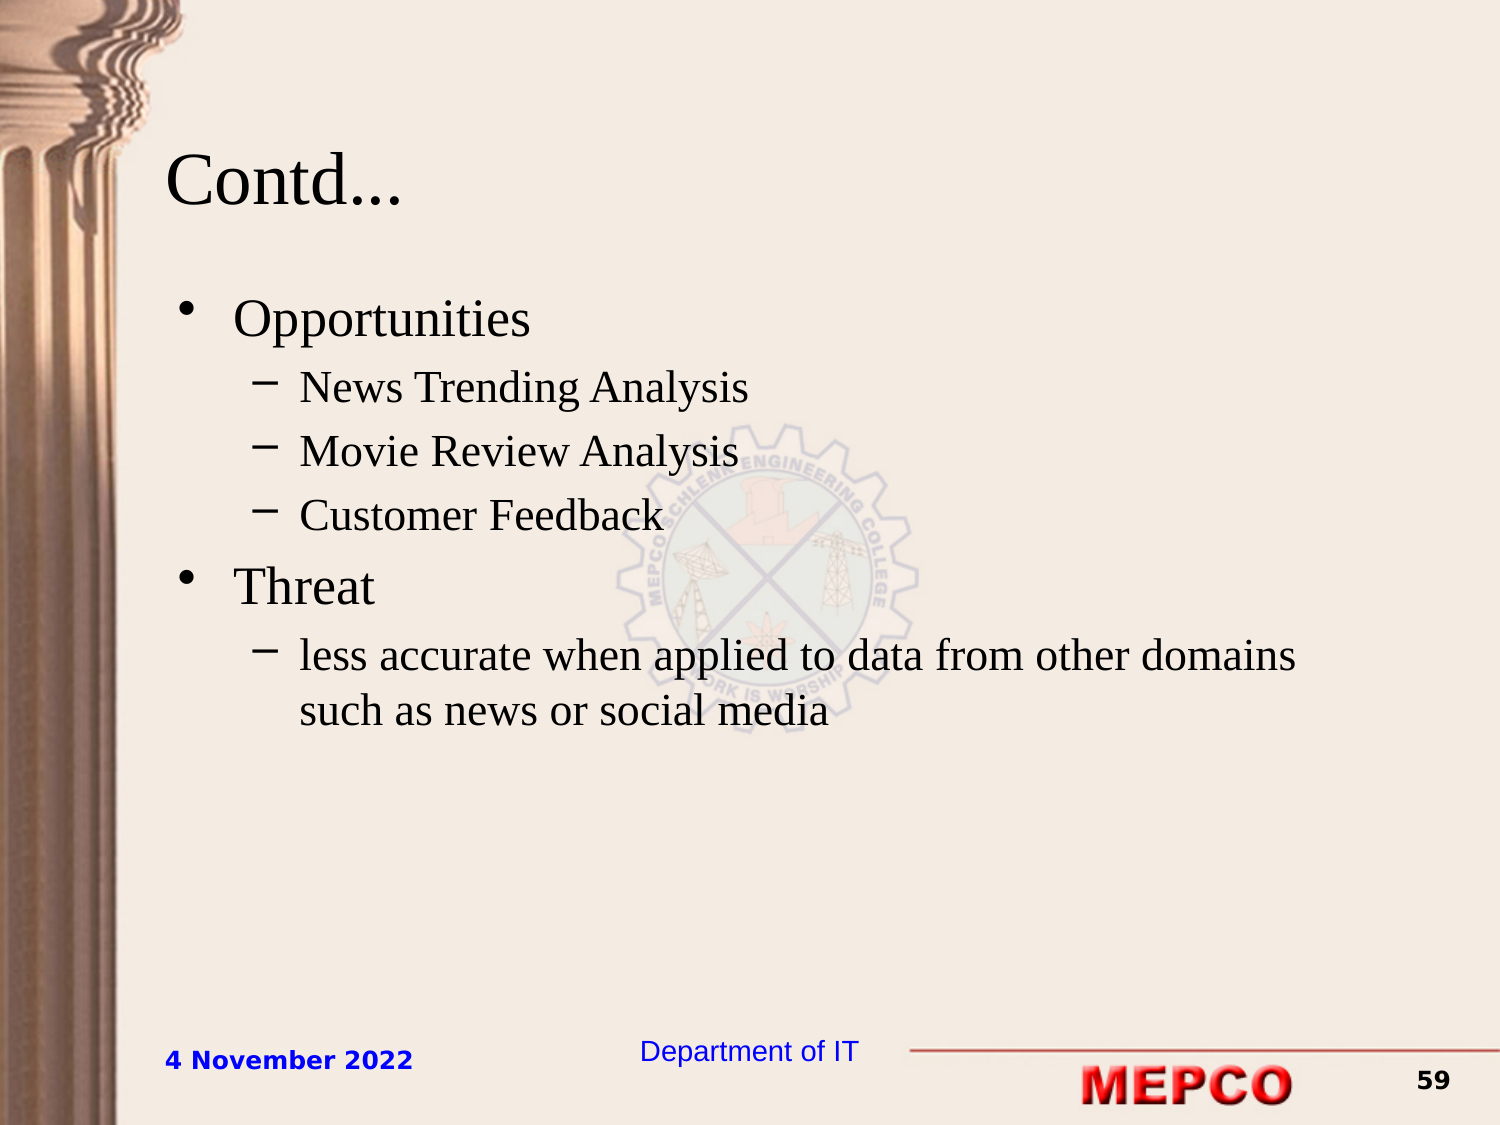

# Contd...
Opportunities
News Trending Analysis
Movie Review Analysis
Customer Feedback
Threat
less accurate when applied to data from other domains such as news or social media

Department of IT